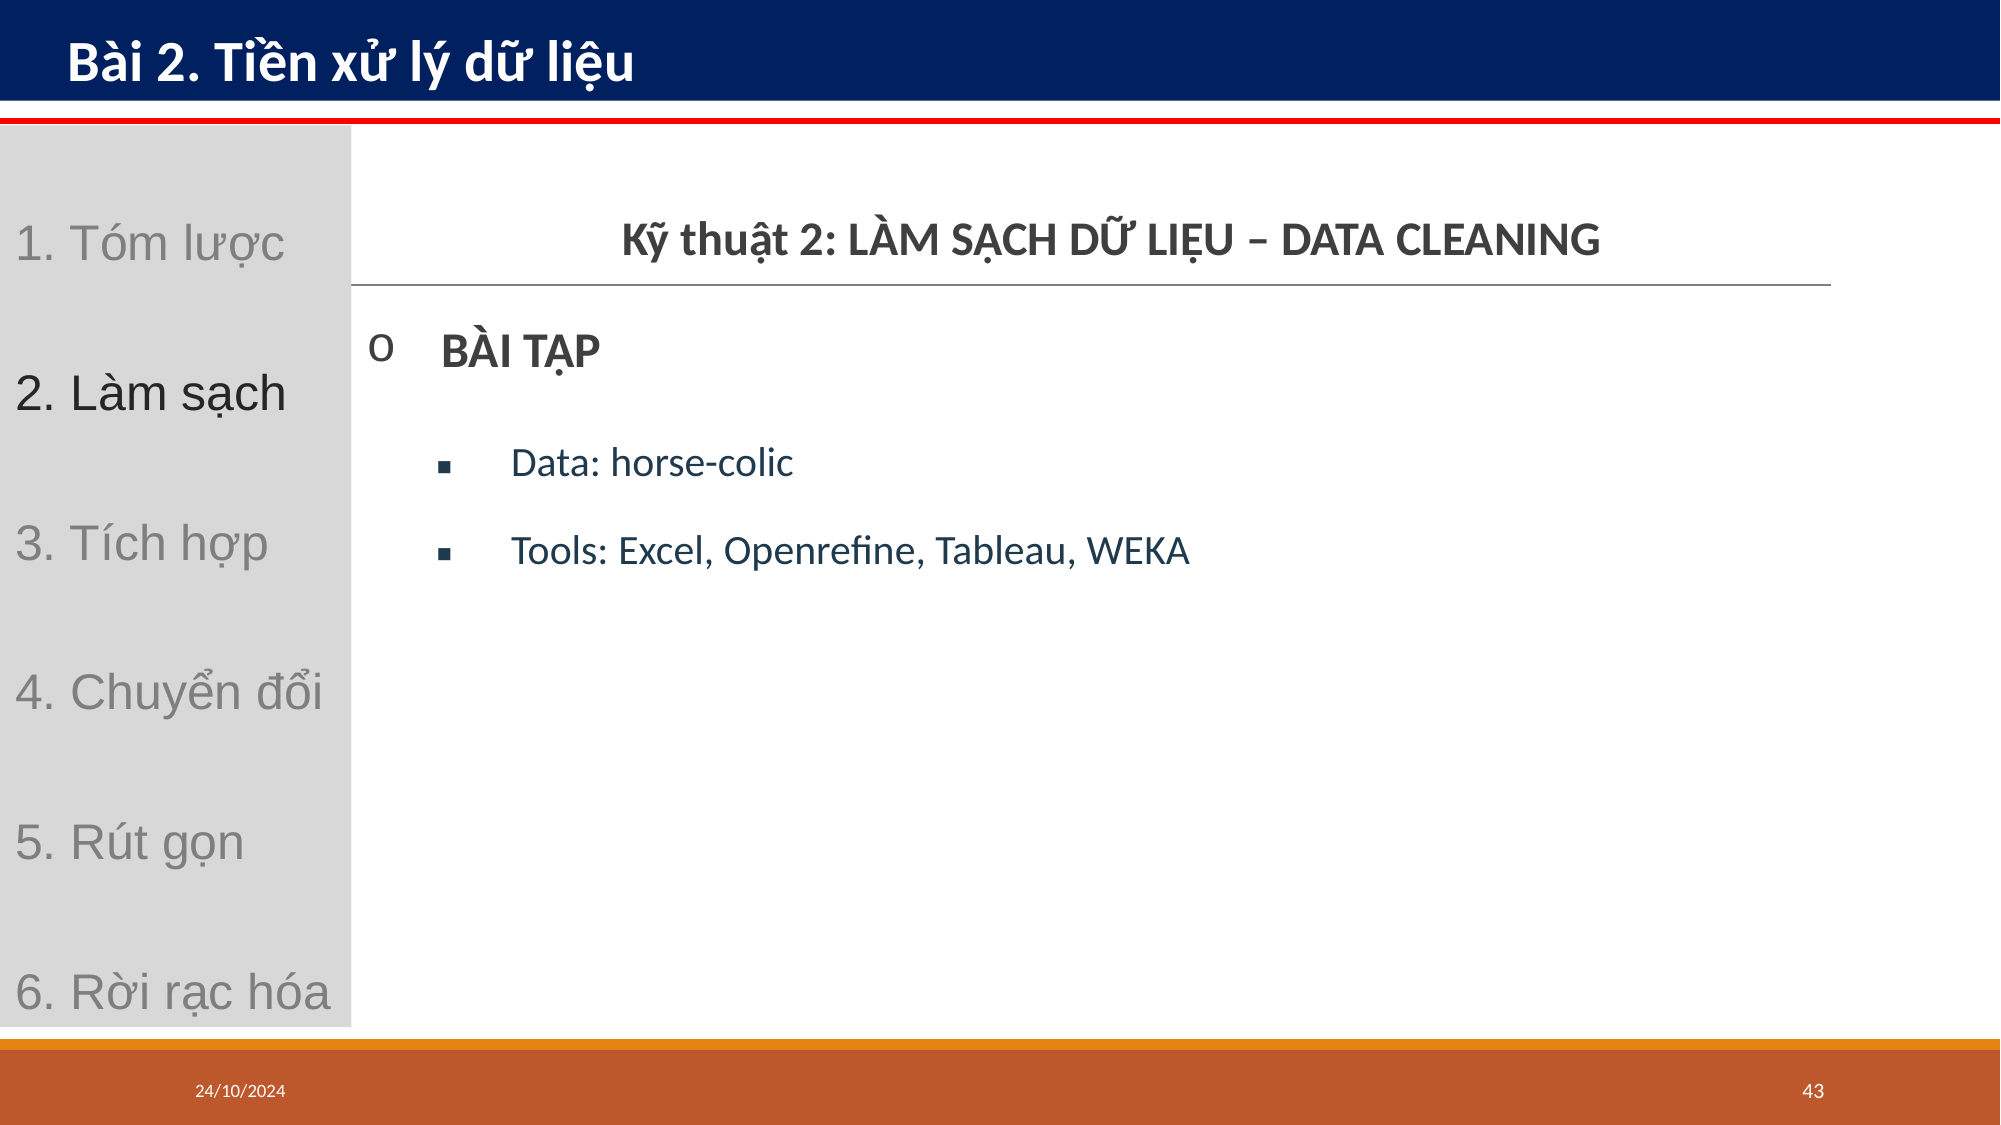

# Bài 2. Tiền xử lý dữ liệu
1. Tóm lược
2. Làm sạch
3. Tích hợp
4. Chuyển đổi
5. Rút gọn
6. Rời rạc hóa
Kỹ thuật 2: LÀM SẠCH DỮ LIỆU – DATA CLEANING
BÀI TẬP
Data: horse-colic
Tools: Excel, Openrefine, Tableau, WEKA
24/10/2024
43